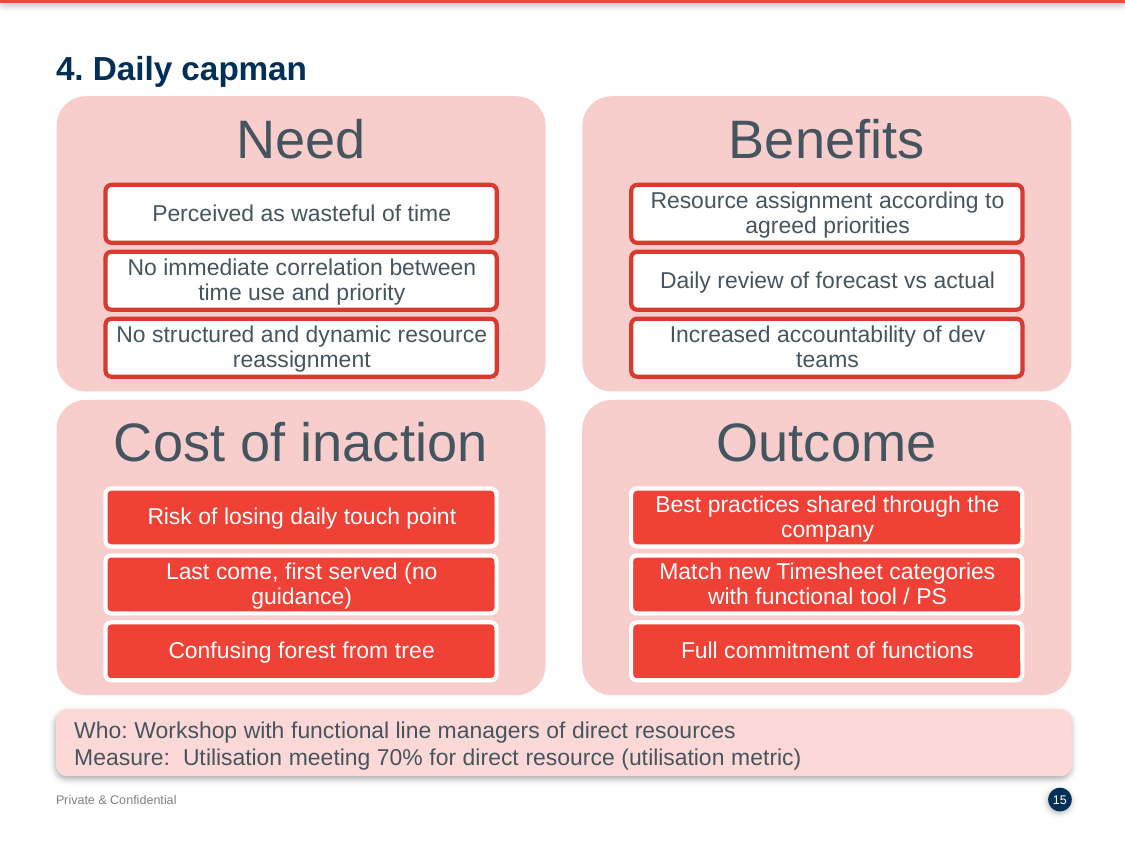

# 4. Daily capman
Need
Perceived as wasteful of time
No immediate correlation between time use and priority
No structured and dynamic resource reassignment
Benefits
Resource assignment according to agreed priorities
Daily review of forecast vs actual
Increased accountability of dev teams
Cost of inaction
Risk of losing daily touch point
Last come, first served (no guidance)
Confusing forest from tree
Outcome
Best practices shared through the company
Match new Timesheet categories with functional tool / PS
Full commitment of functions
Who: Workshop with functional line managers of direct resources
Measure:  Utilisation meeting 70% for direct resource (utilisation metric)